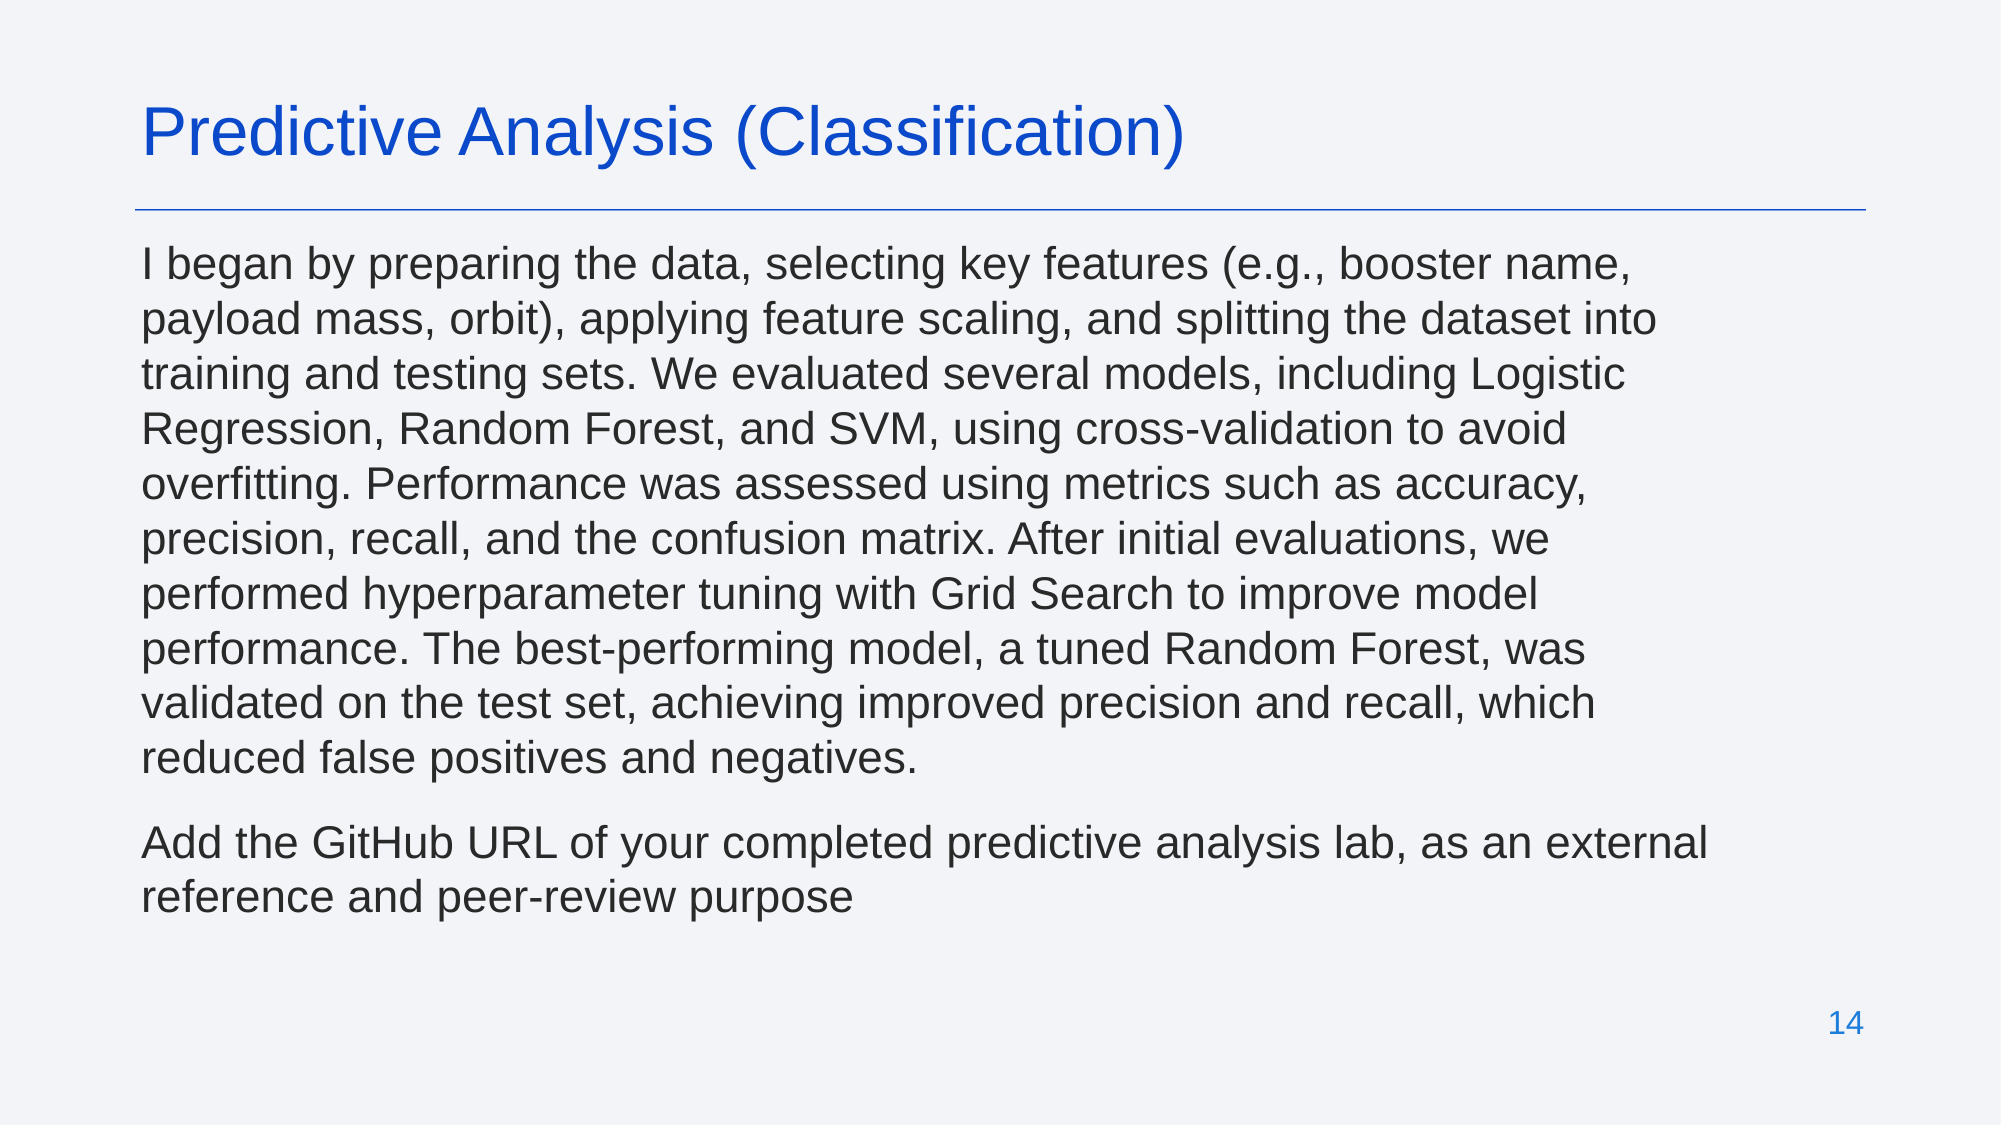

Predictive Analysis (Classification)
I began by preparing the data, selecting key features (e.g., booster name, payload mass, orbit), applying feature scaling, and splitting the dataset into training and testing sets. We evaluated several models, including Logistic Regression, Random Forest, and SVM, using cross-validation to avoid overfitting. Performance was assessed using metrics such as accuracy, precision, recall, and the confusion matrix. After initial evaluations, we performed hyperparameter tuning with Grid Search to improve model performance. The best-performing model, a tuned Random Forest, was validated on the test set, achieving improved precision and recall, which reduced false positives and negatives.
Add the GitHub URL of your completed predictive analysis lab, as an external reference and peer-review purpose

14